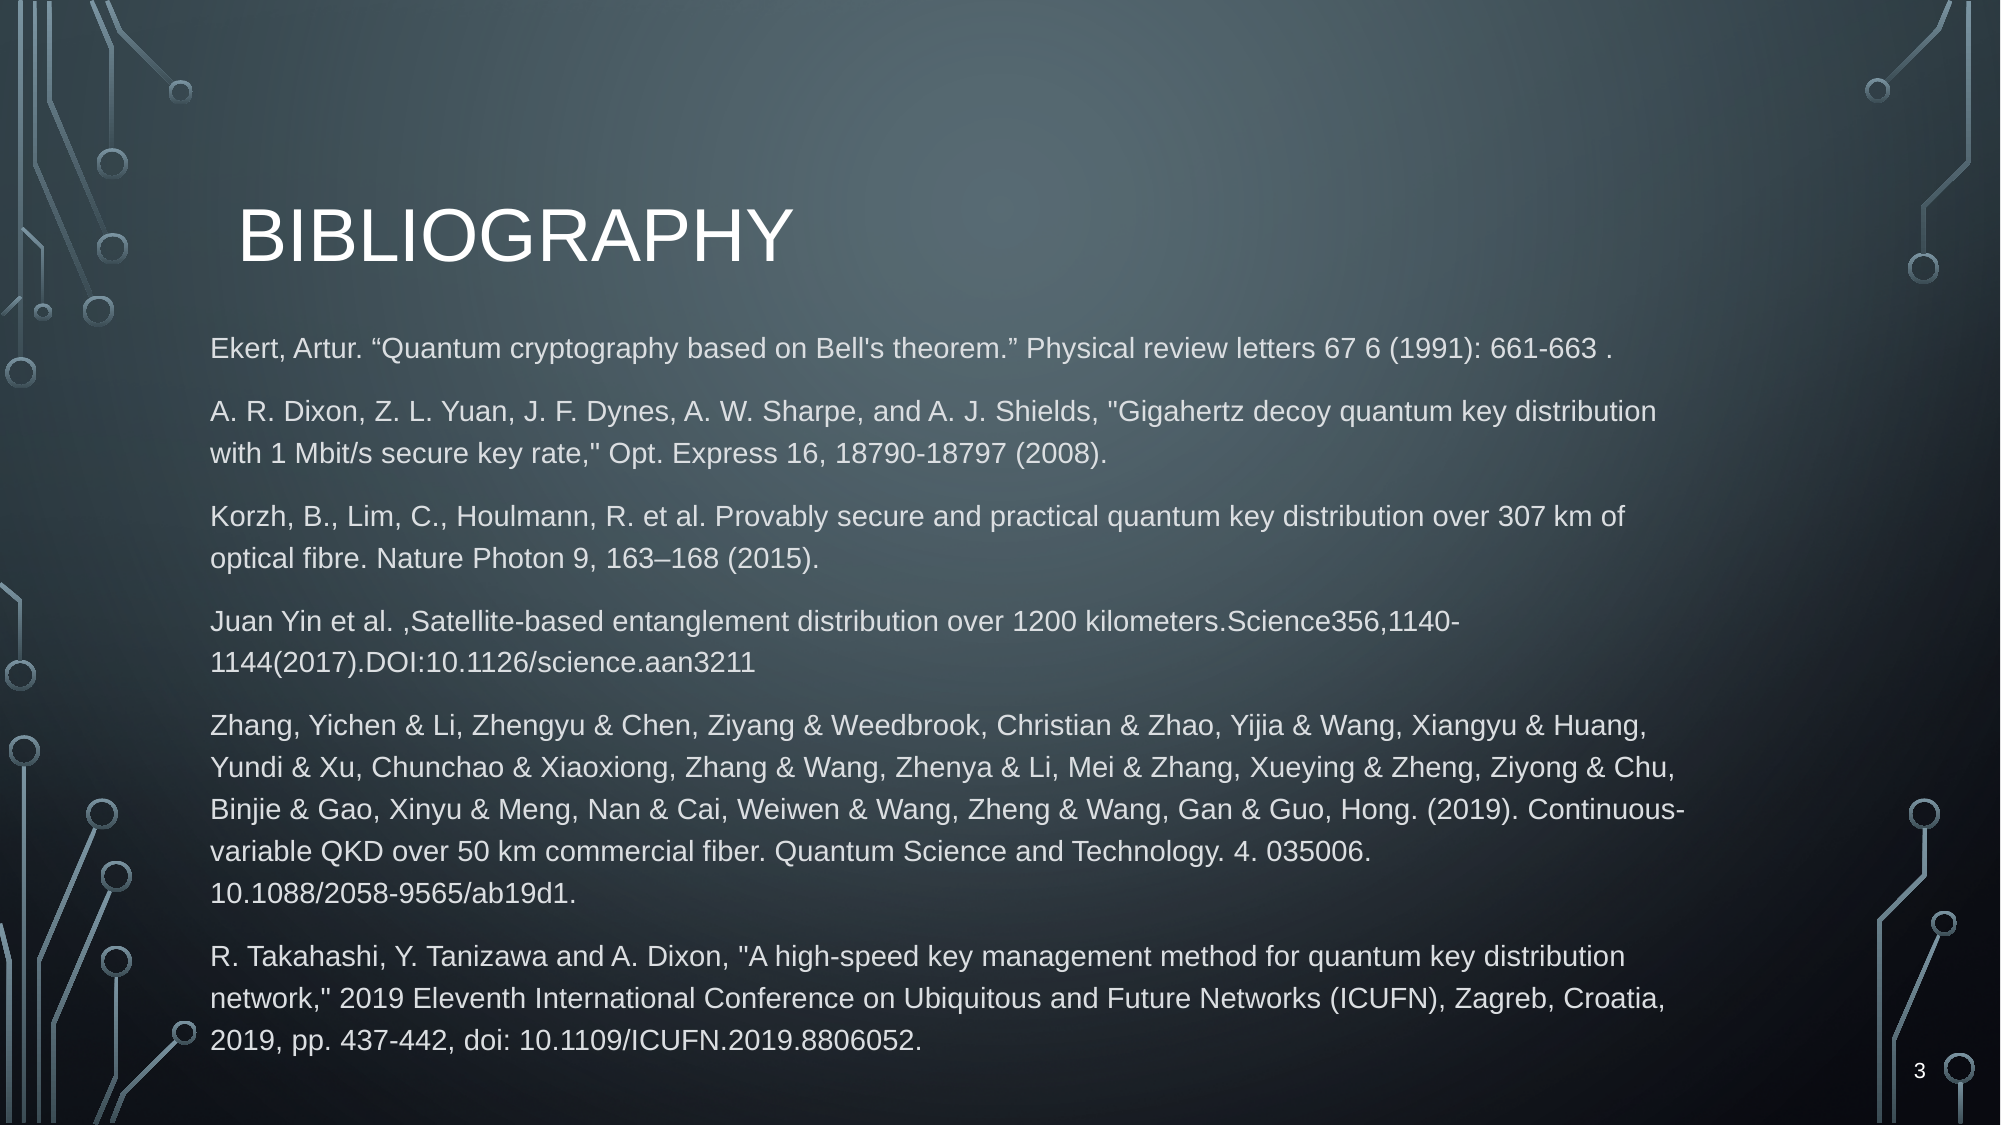

# Bibliography
Ekert, Artur. “Quantum cryptography based on Bell's theorem.” Physical review letters 67 6 (1991): 661-663 .
A. R. Dixon, Z. L. Yuan, J. F. Dynes, A. W. Sharpe, and A. J. Shields, "Gigahertz decoy quantum key distribution with 1 Mbit/s secure key rate," Opt. Express 16, 18790-18797 (2008).
Korzh, B., Lim, C., Houlmann, R. et al. Provably secure and practical quantum key distribution over 307 km of optical fibre. Nature Photon 9, 163–168 (2015).
Juan Yin et al. ,Satellite-based entanglement distribution over 1200 kilometers.Science356,1140-1144(2017).DOI:10.1126/science.aan3211
Zhang, Yichen & Li, Zhengyu & Chen, Ziyang & Weedbrook, Christian & Zhao, Yijia & Wang, Xiangyu & Huang, Yundi & Xu, Chunchao & Xiaoxiong, Zhang & Wang, Zhenya & Li, Mei & Zhang, Xueying & Zheng, Ziyong & Chu, Binjie & Gao, Xinyu & Meng, Nan & Cai, Weiwen & Wang, Zheng & Wang, Gan & Guo, Hong. (2019). Continuous-variable QKD over 50 km commercial fiber. Quantum Science and Technology. 4. 035006. 10.1088/2058-9565/ab19d1.
R. Takahashi, Y. Tanizawa and A. Dixon, "A high-speed key management method for quantum key distribution network," 2019 Eleventh International Conference on Ubiquitous and Future Networks (ICUFN), Zagreb, Croatia, 2019, pp. 437-442, doi: 10.1109/ICUFN.2019.8806052.

3